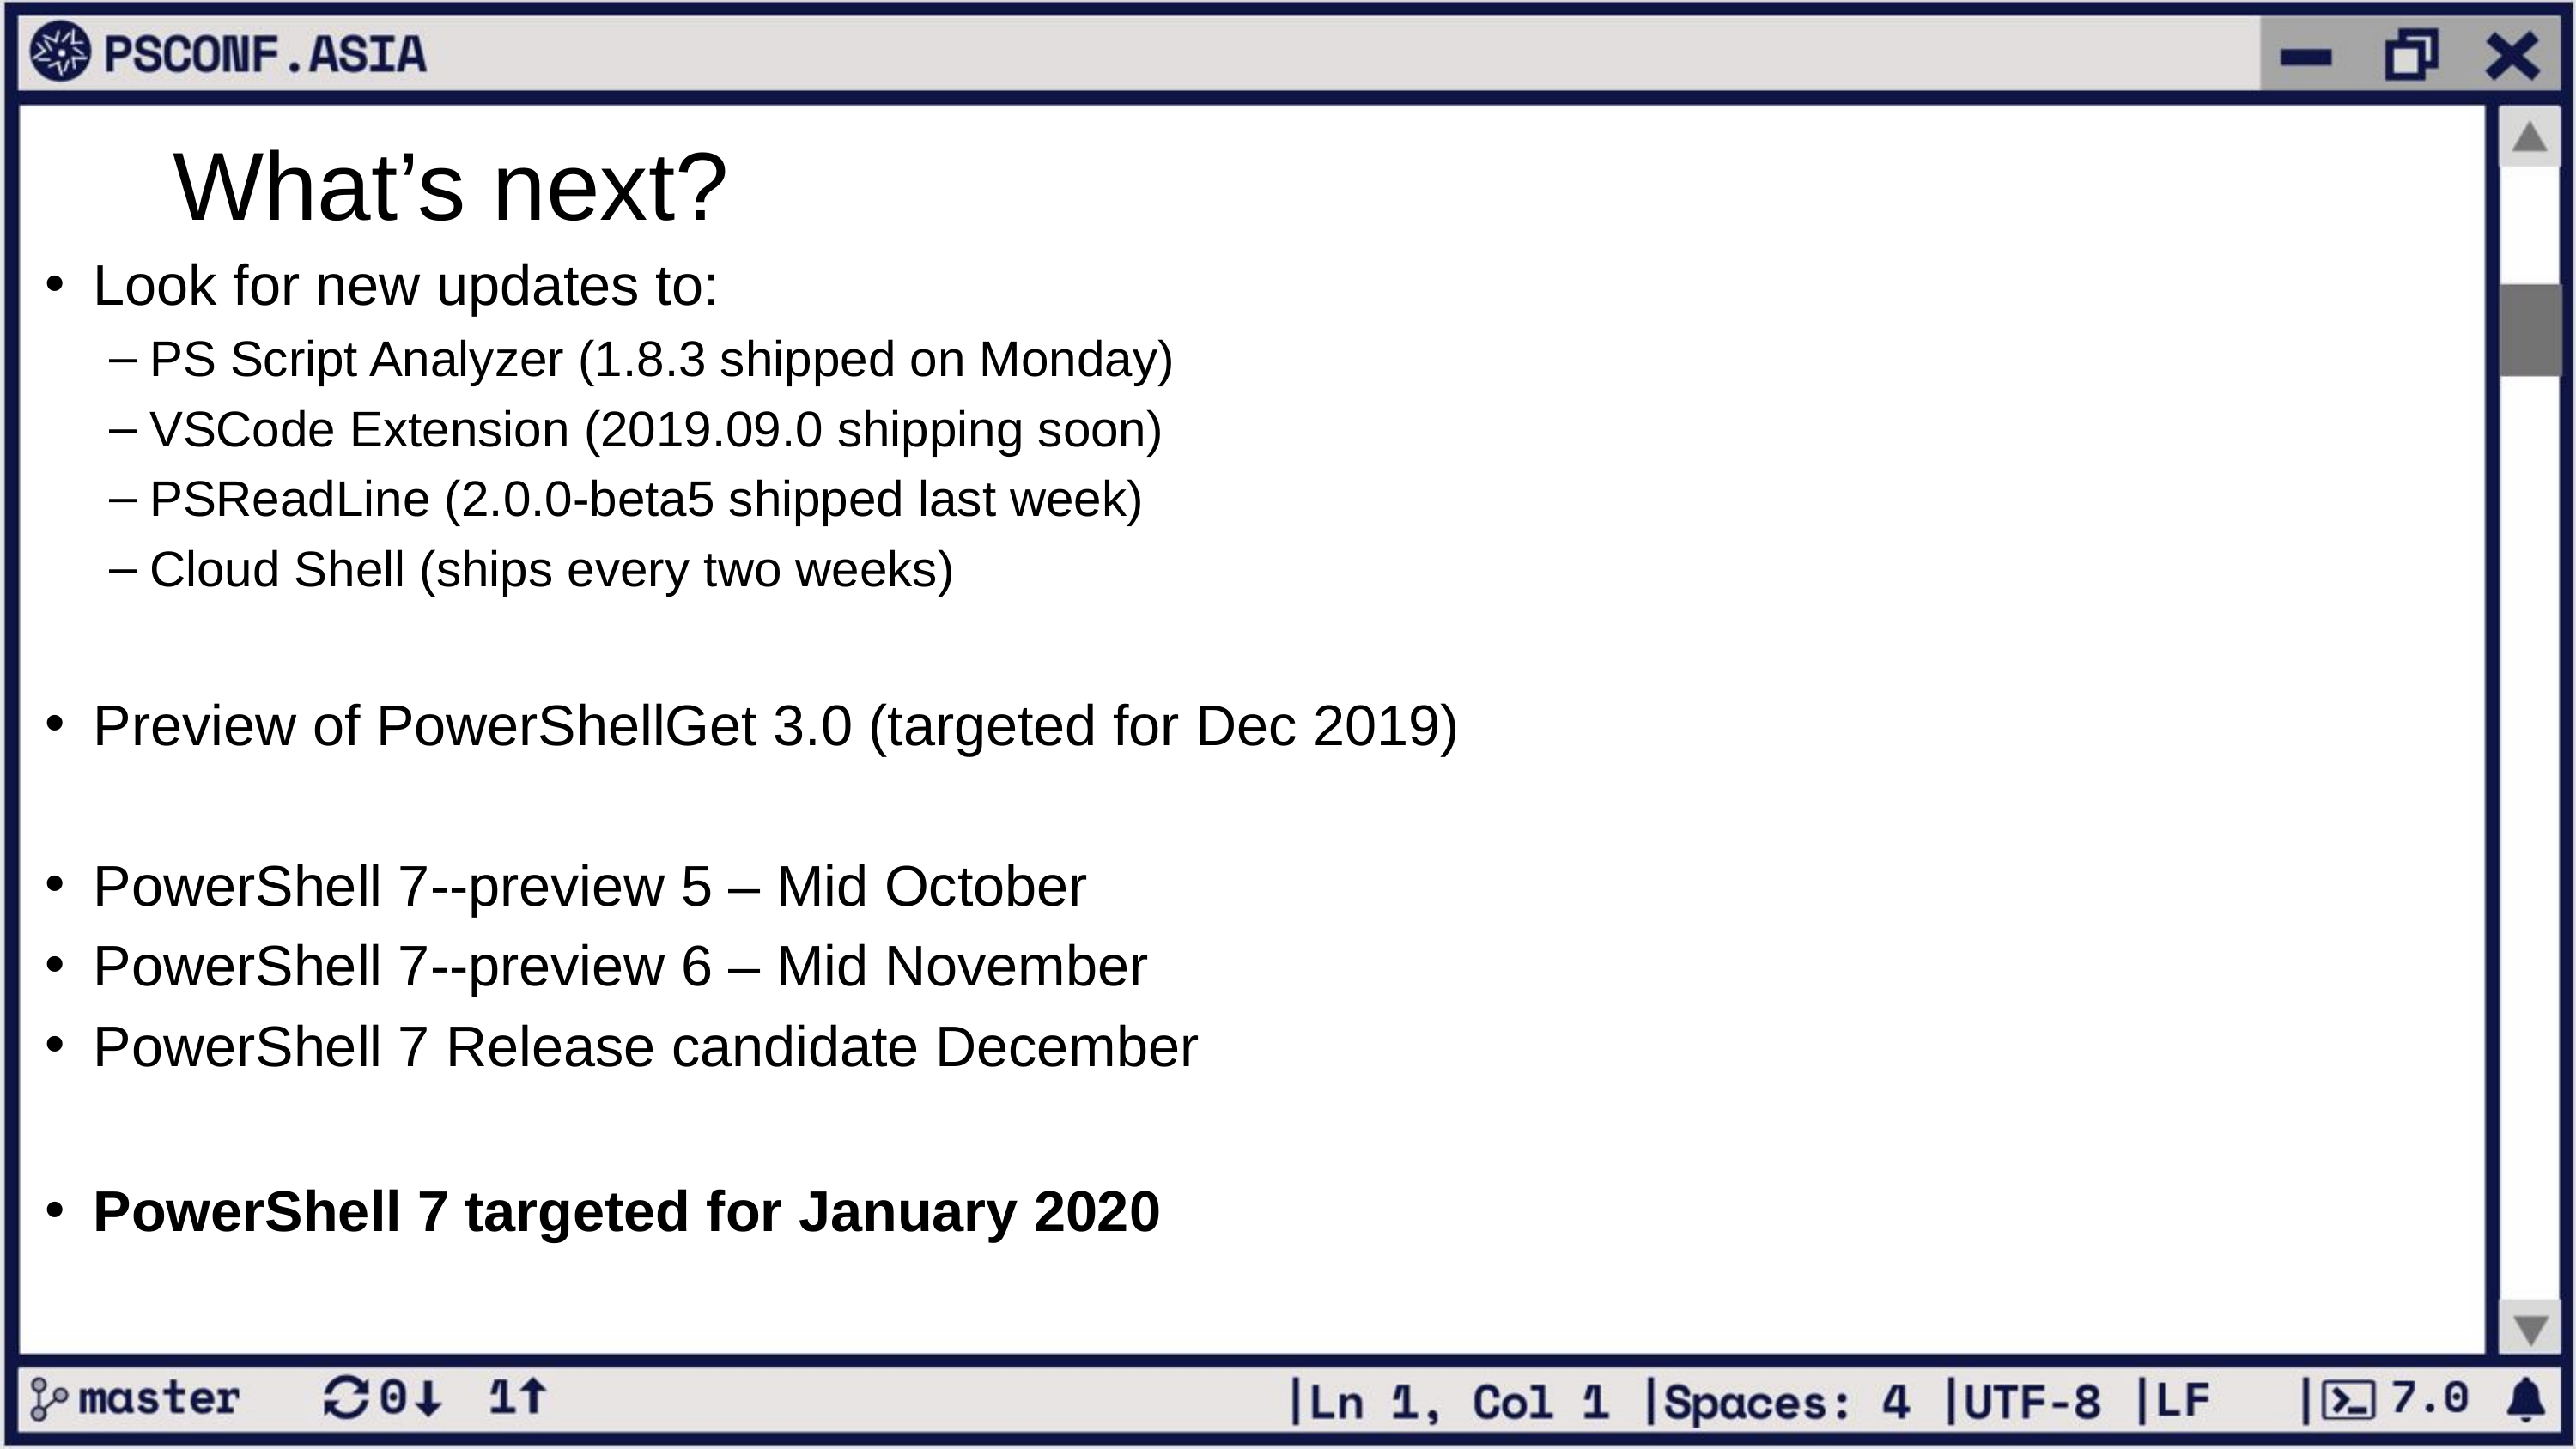

# What’s next?
Look for new updates to:
PS Script Analyzer (1.8.3 shipped on Monday)
VSCode Extension (2019.09.0 shipping soon)
PSReadLine (2.0.0-beta5 shipped last week)
Cloud Shell (ships every two weeks)

Preview of PowerShellGet 3.0 (targeted for Dec 2019)

PowerShell 7--preview 5 – Mid October
PowerShell 7--preview 6 – Mid November
PowerShell 7 Release candidate December

PowerShell 7 targeted for January 2020